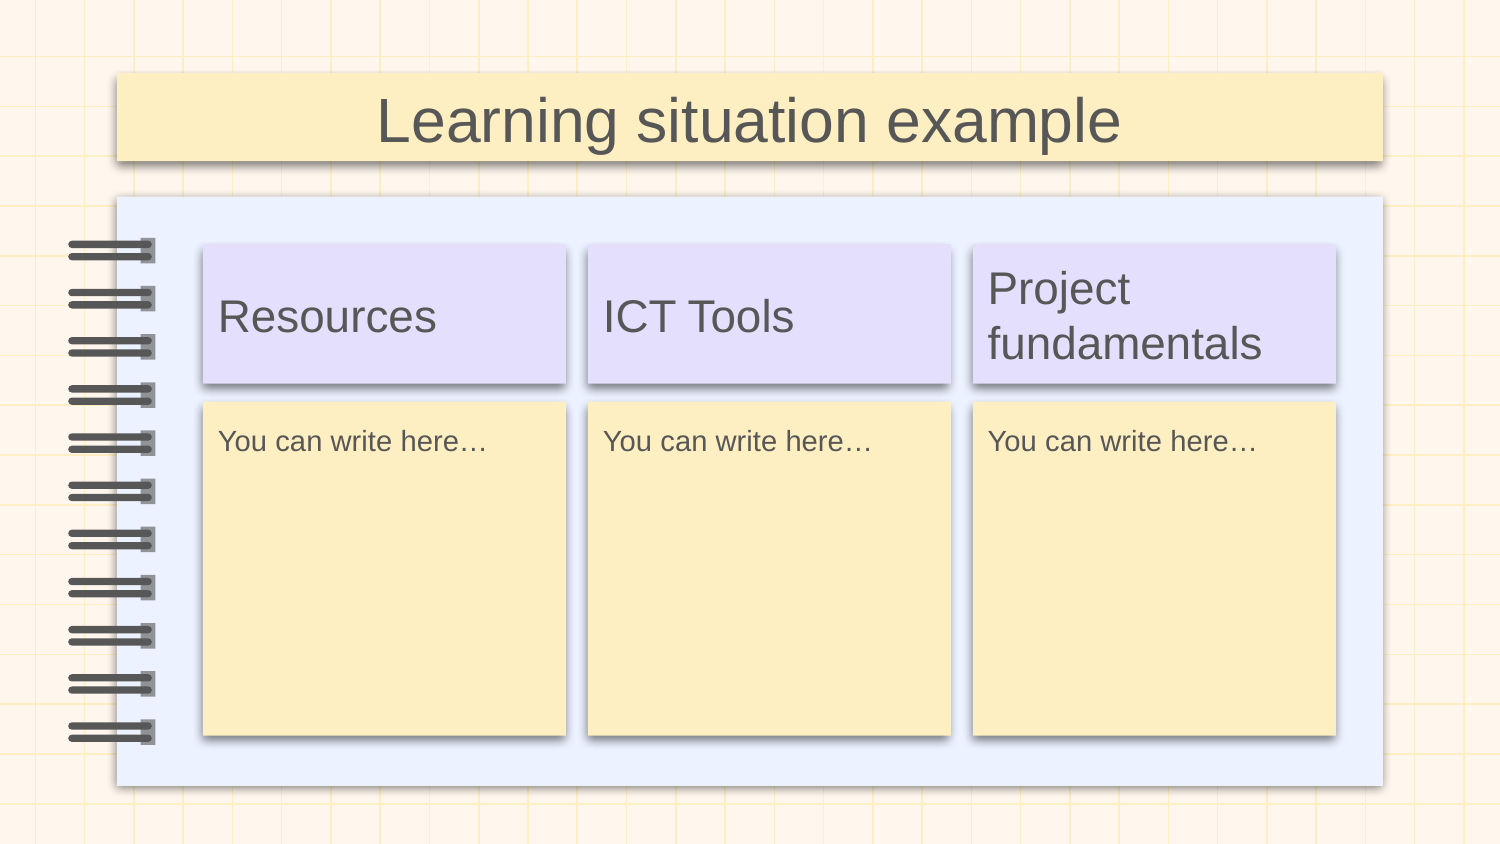

# Learning situation example

ICT Tools
Project fundamentals
Resources
You can write here…
You can write here…
You can write here…